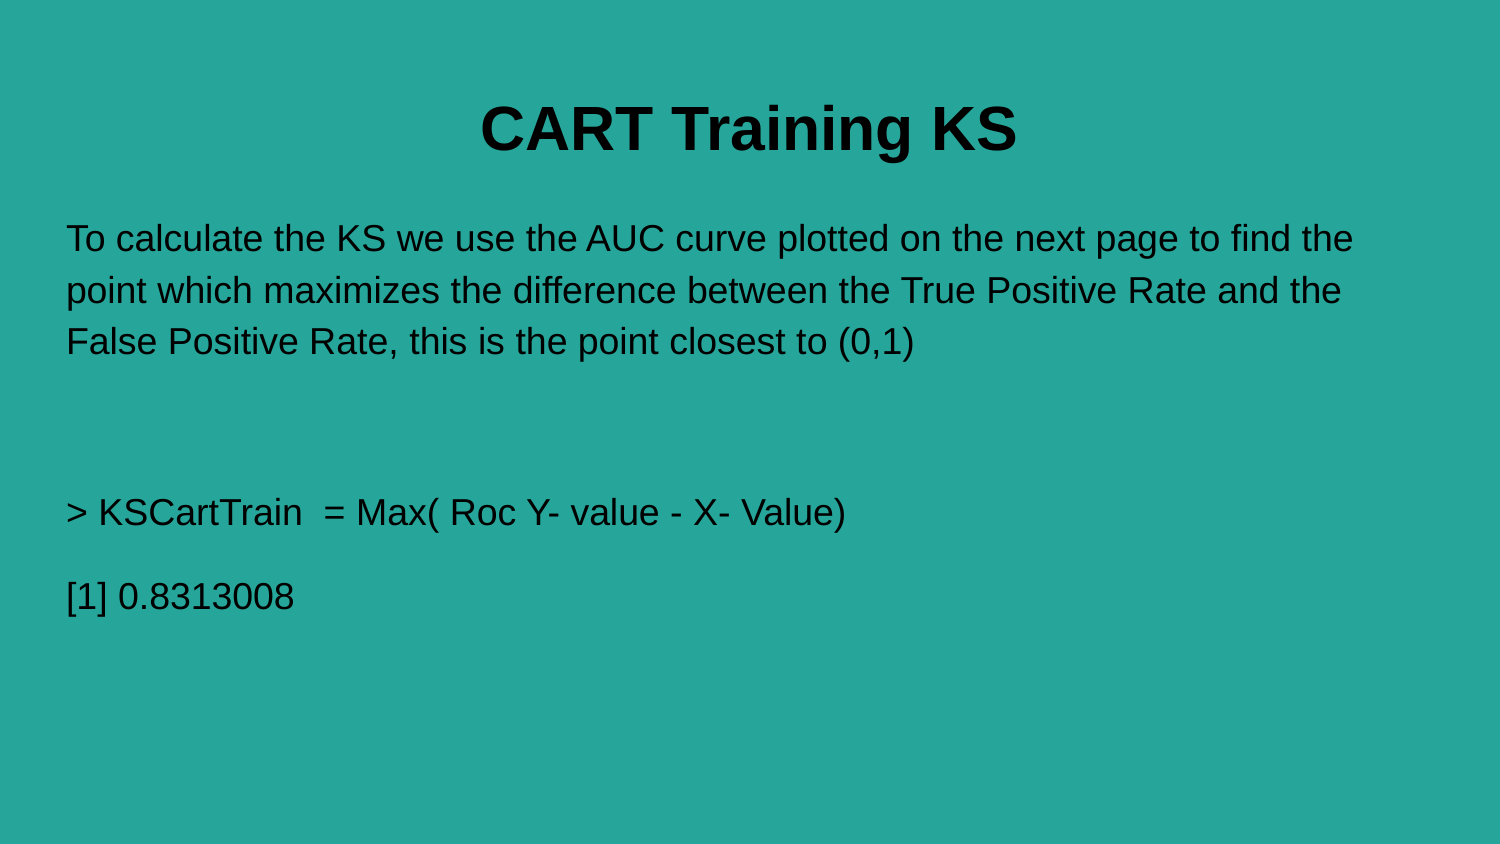

# CART Training KS
To calculate the KS we use the AUC curve plotted on the next page to find the point which maximizes the difference between the True Positive Rate and the False Positive Rate, this is the point closest to (0,1)

> KSCartTrain  = Max( Roc Y- value - X- Value)
[1] 0.8313008